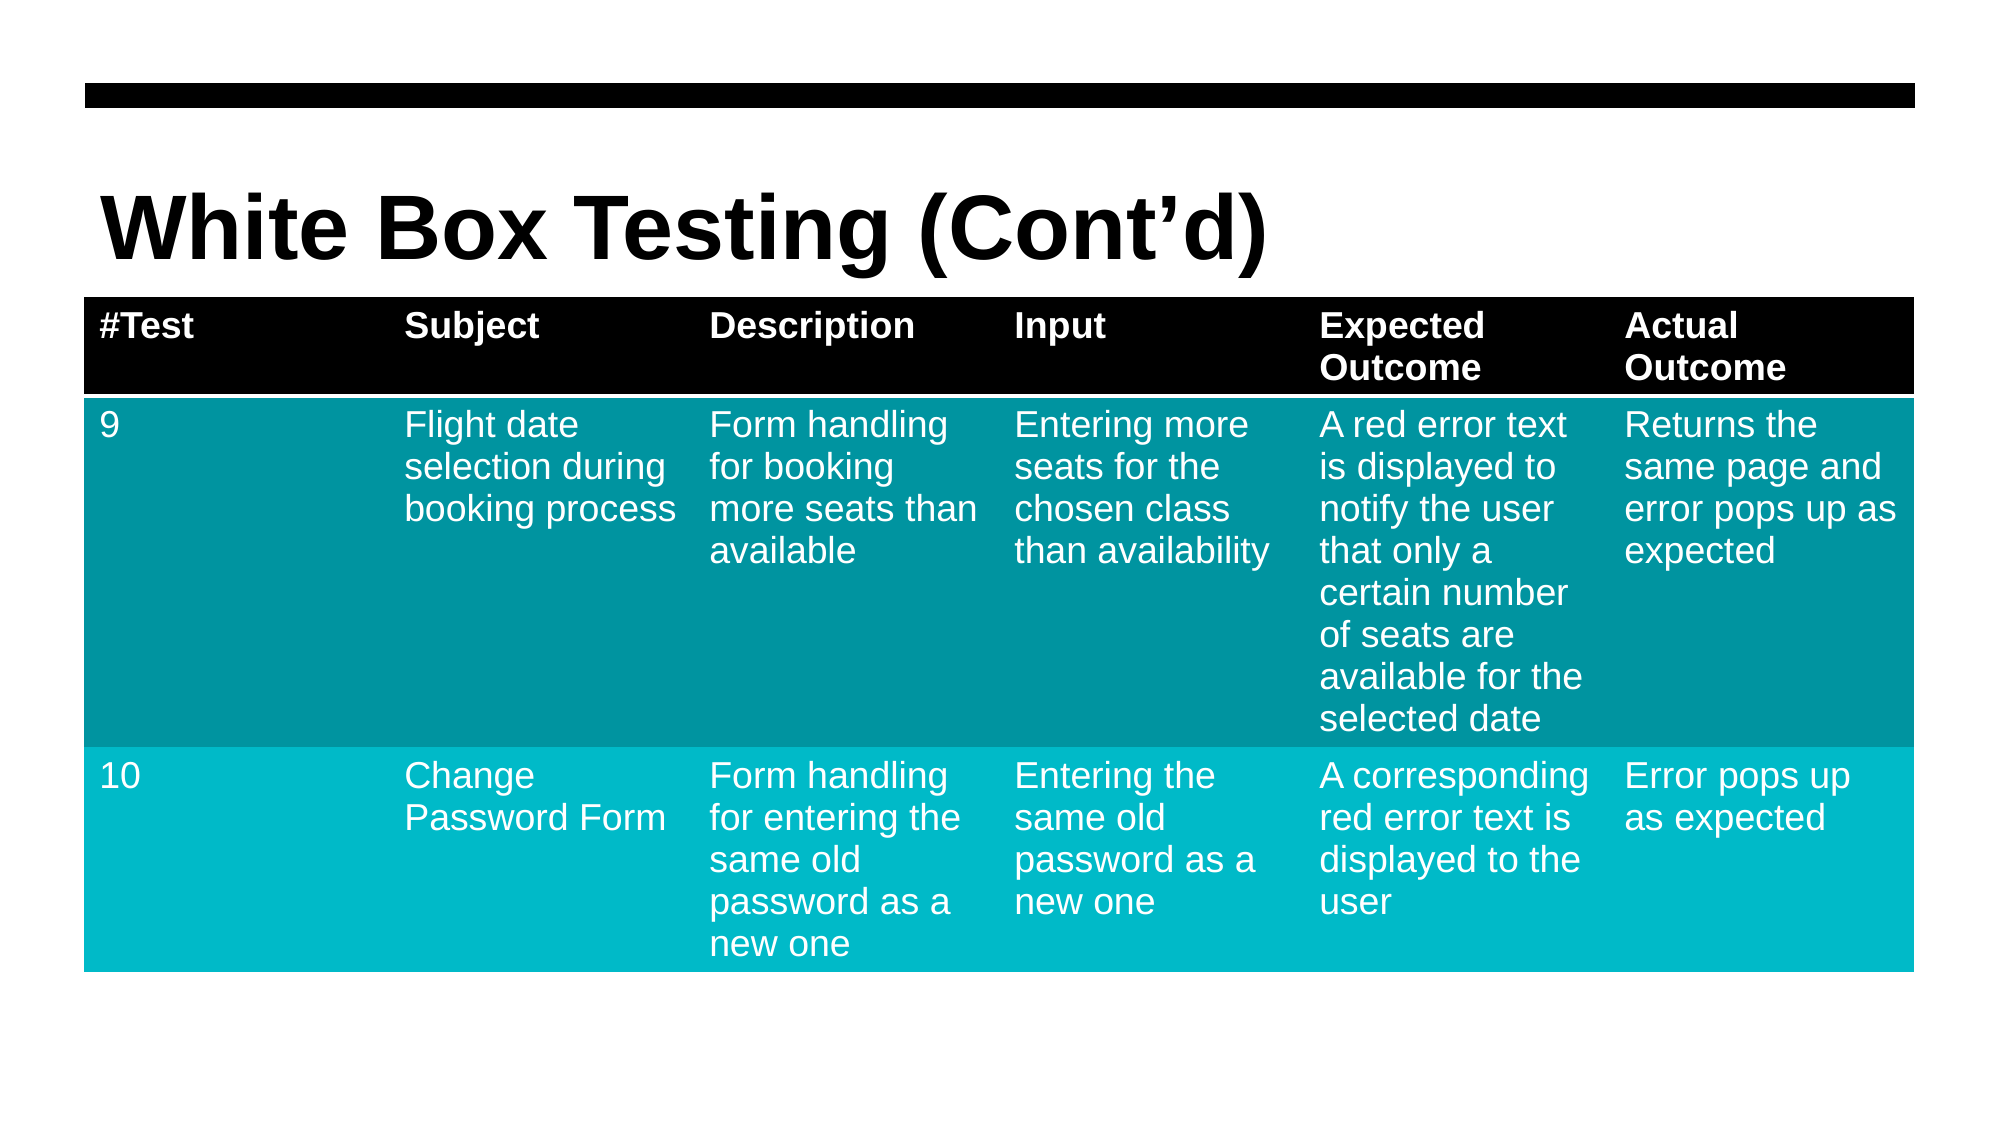

# White Box Testing (Cont’d)
| #Test | Subject | Description | Input | Expected Outcome | Actual Outcome |
| --- | --- | --- | --- | --- | --- |
| 9 | Flight date selection during booking process | Form handling for booking more seats than available | Entering more seats for the chosen class than availability | A red error text is displayed to notify the user that only a certain number of seats are available for the selected date | Returns the same page and error pops up as expected |
| 10 | Change Password Form | Form handling for entering the same old password as a new one | Entering the same old password as a new one | A corresponding red error text is displayed to the user | Error pops up as expected |